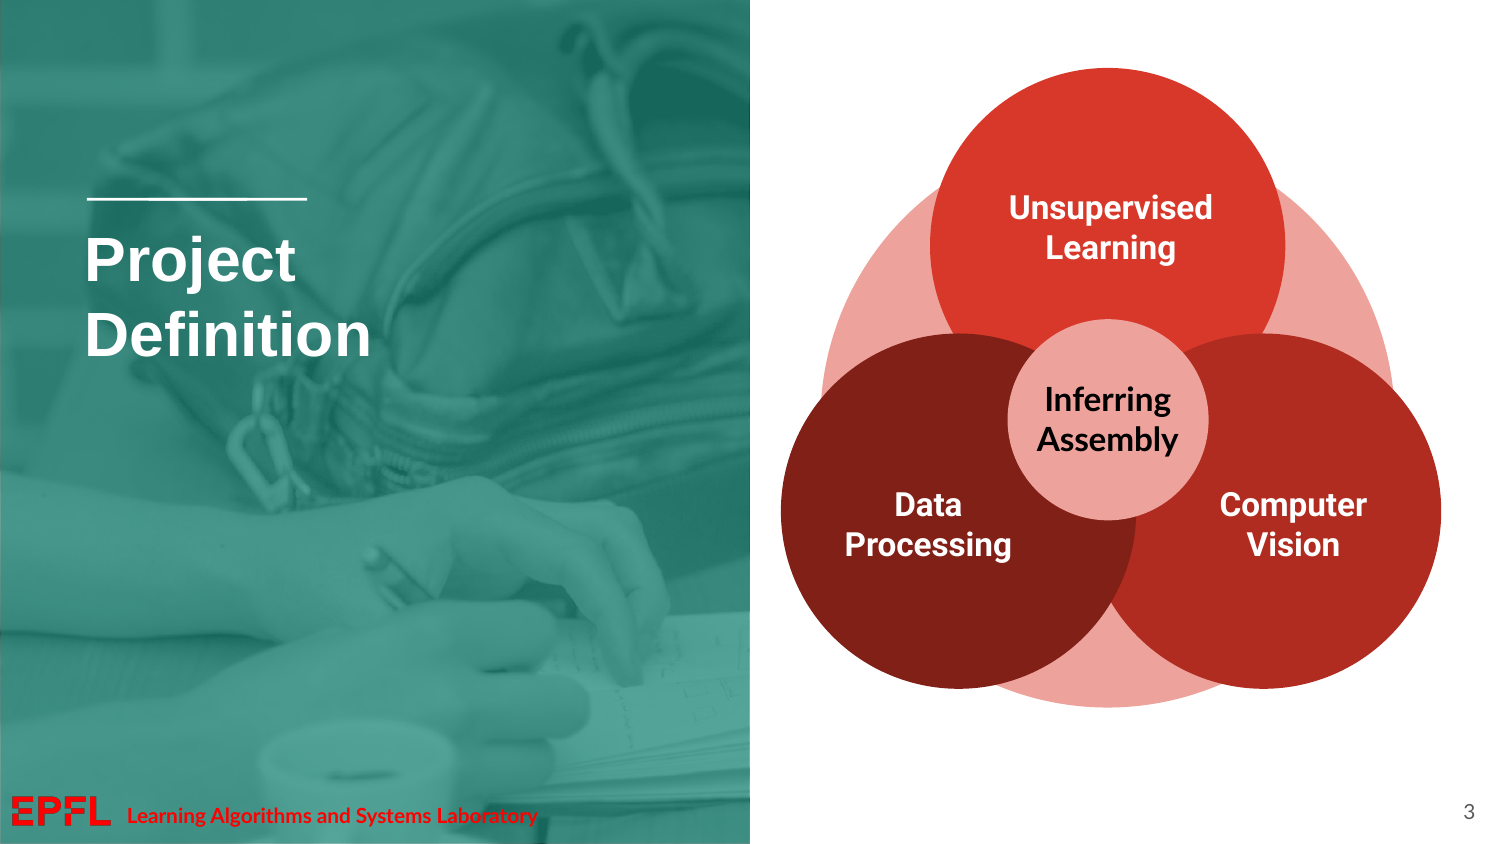

Unsupervised Learning

# Project
Definition

Data Processing

Computer Vision
Inferring Assembly
3